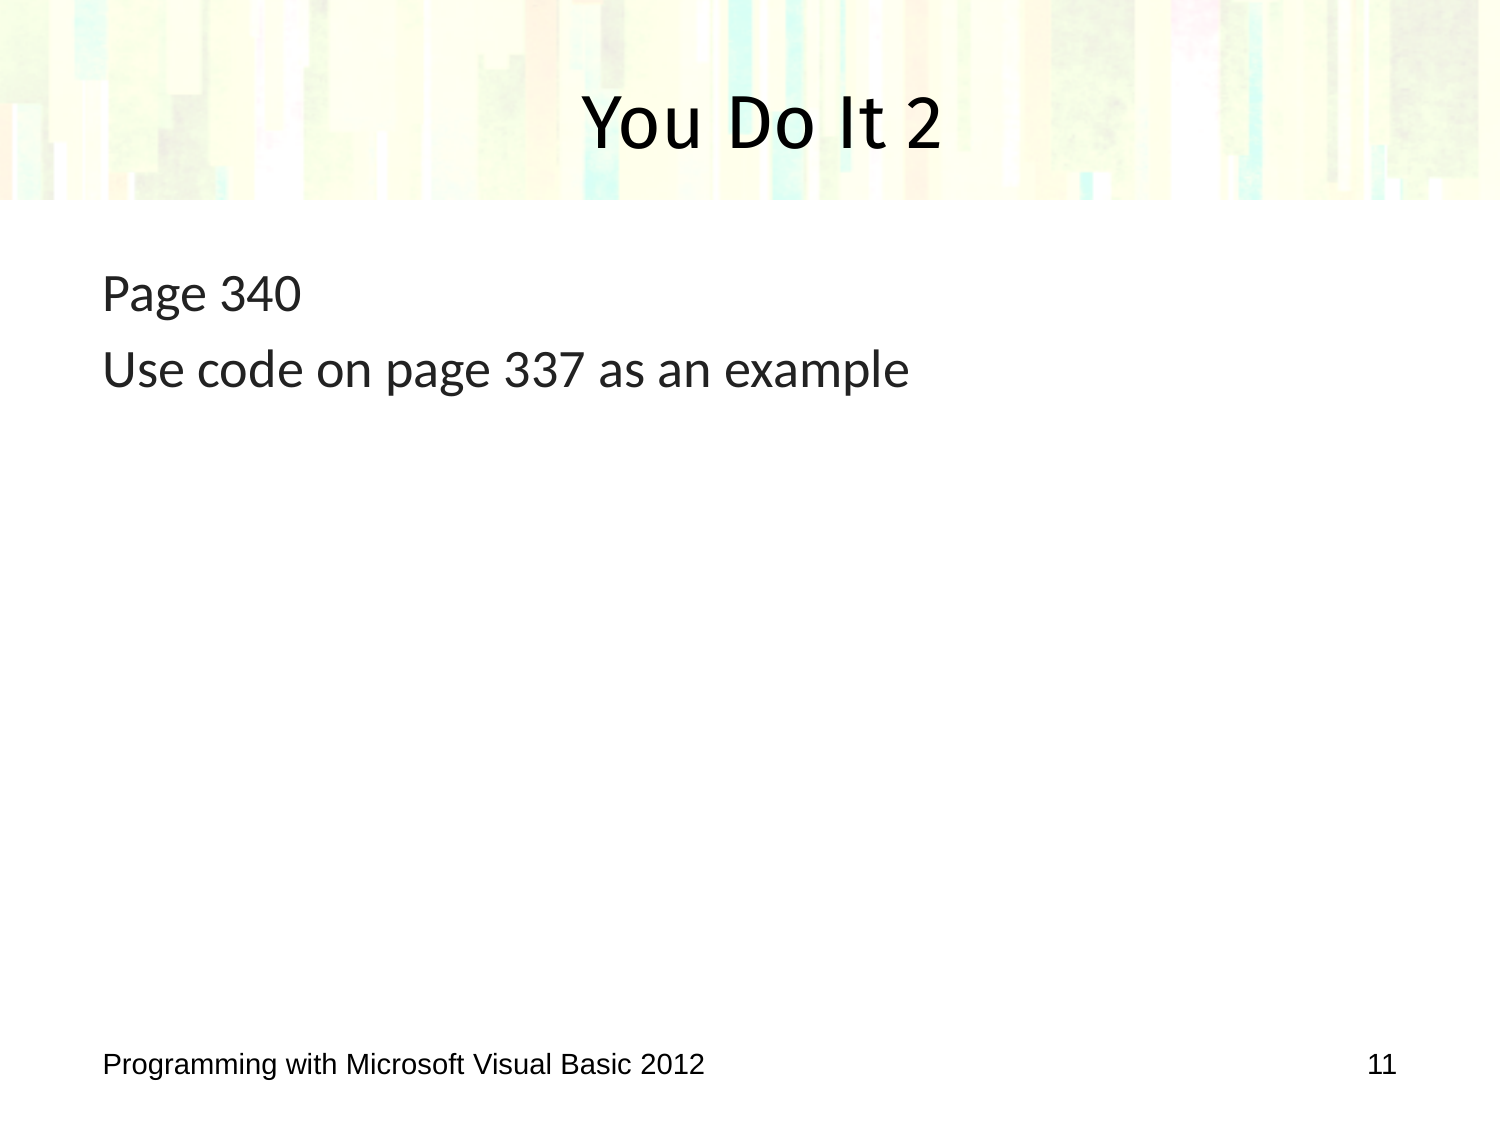

# You Do It 2
Page 340
Use code on page 337 as an example

Programming with Microsoft Visual Basic 2012
11